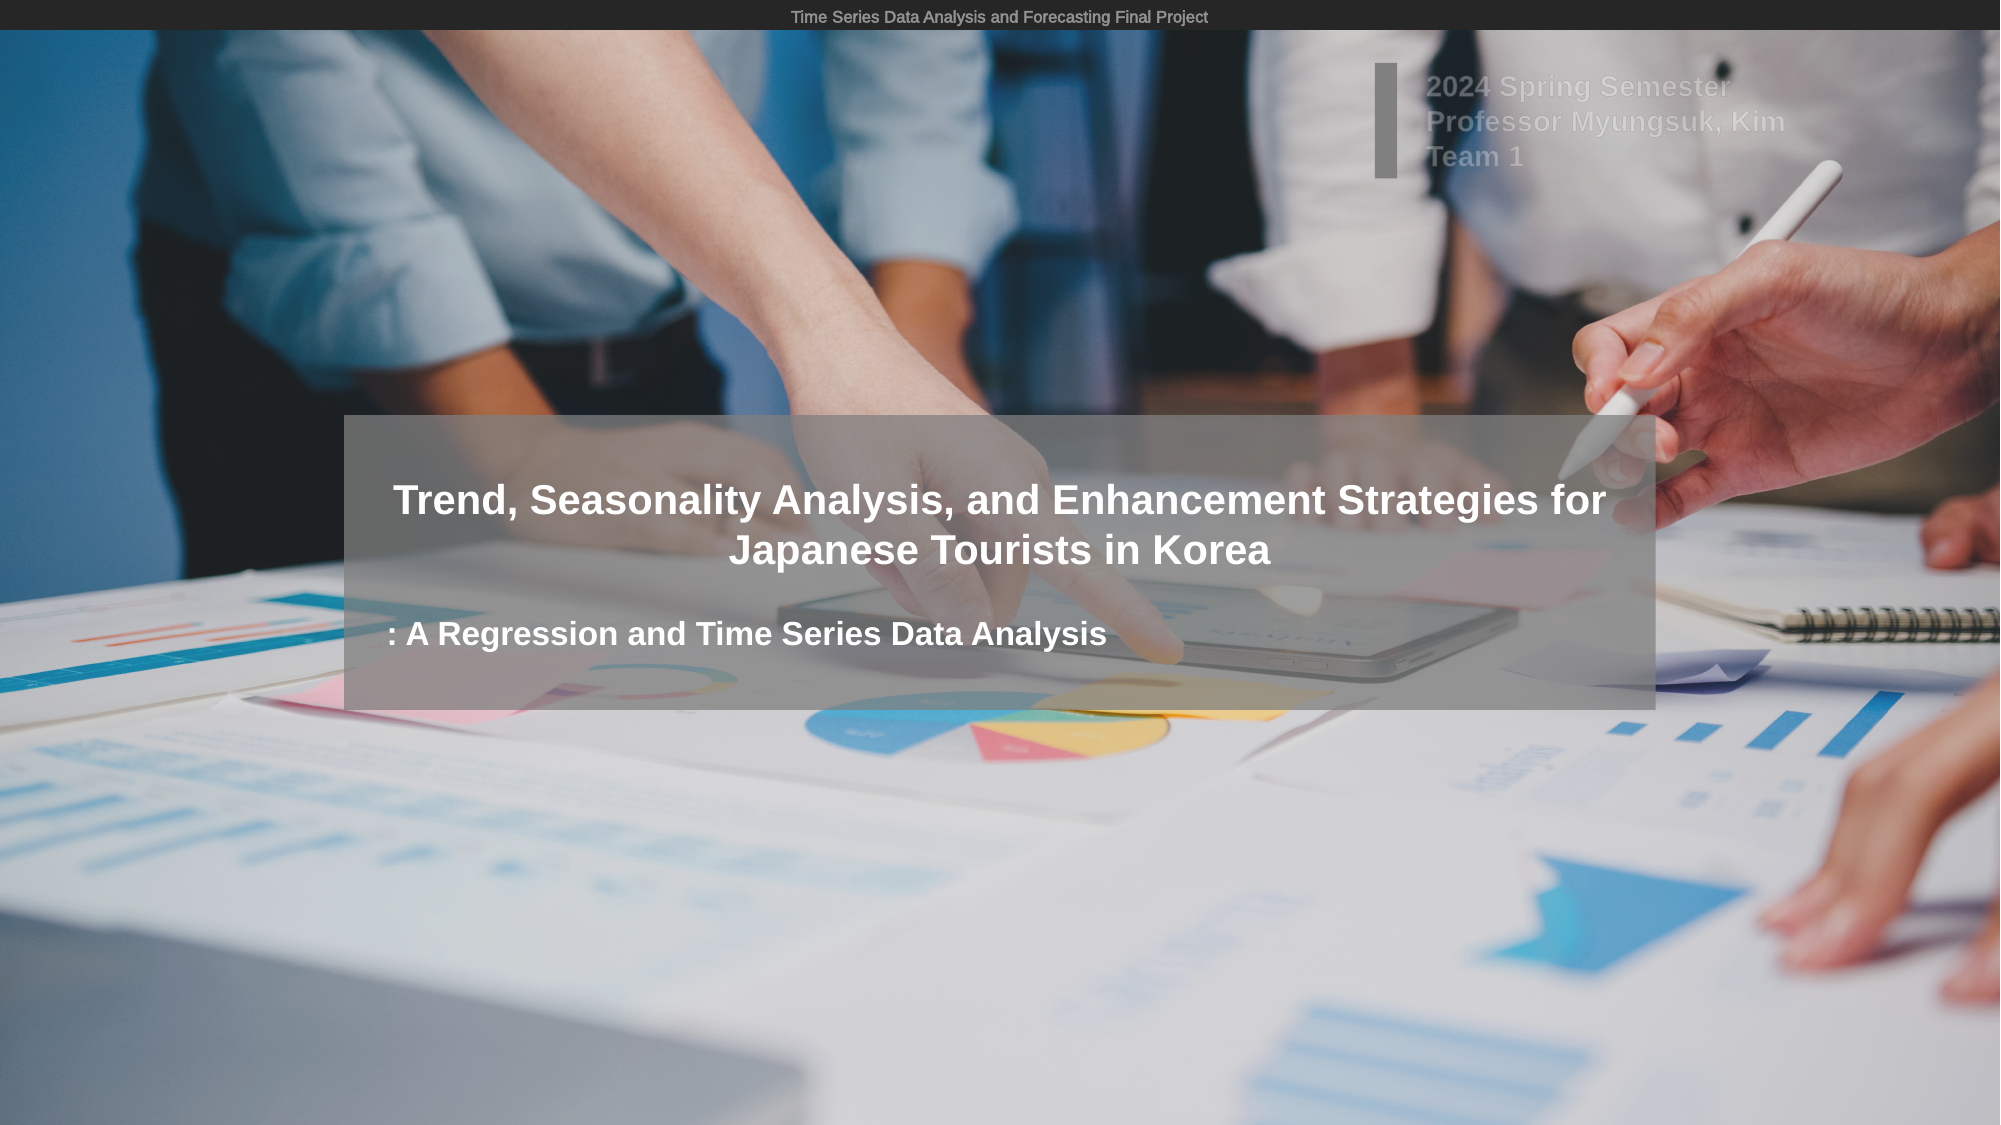

Time Series Data Analysis and Forecasting Final Project

2024 Spring Semester
Professor Myungsuk, Kim
Team 1

Trend, Seasonality Analysis, and Enhancement Strategies for Japanese Tourists in Korea

   : A Regression and Time Series Data Analysis